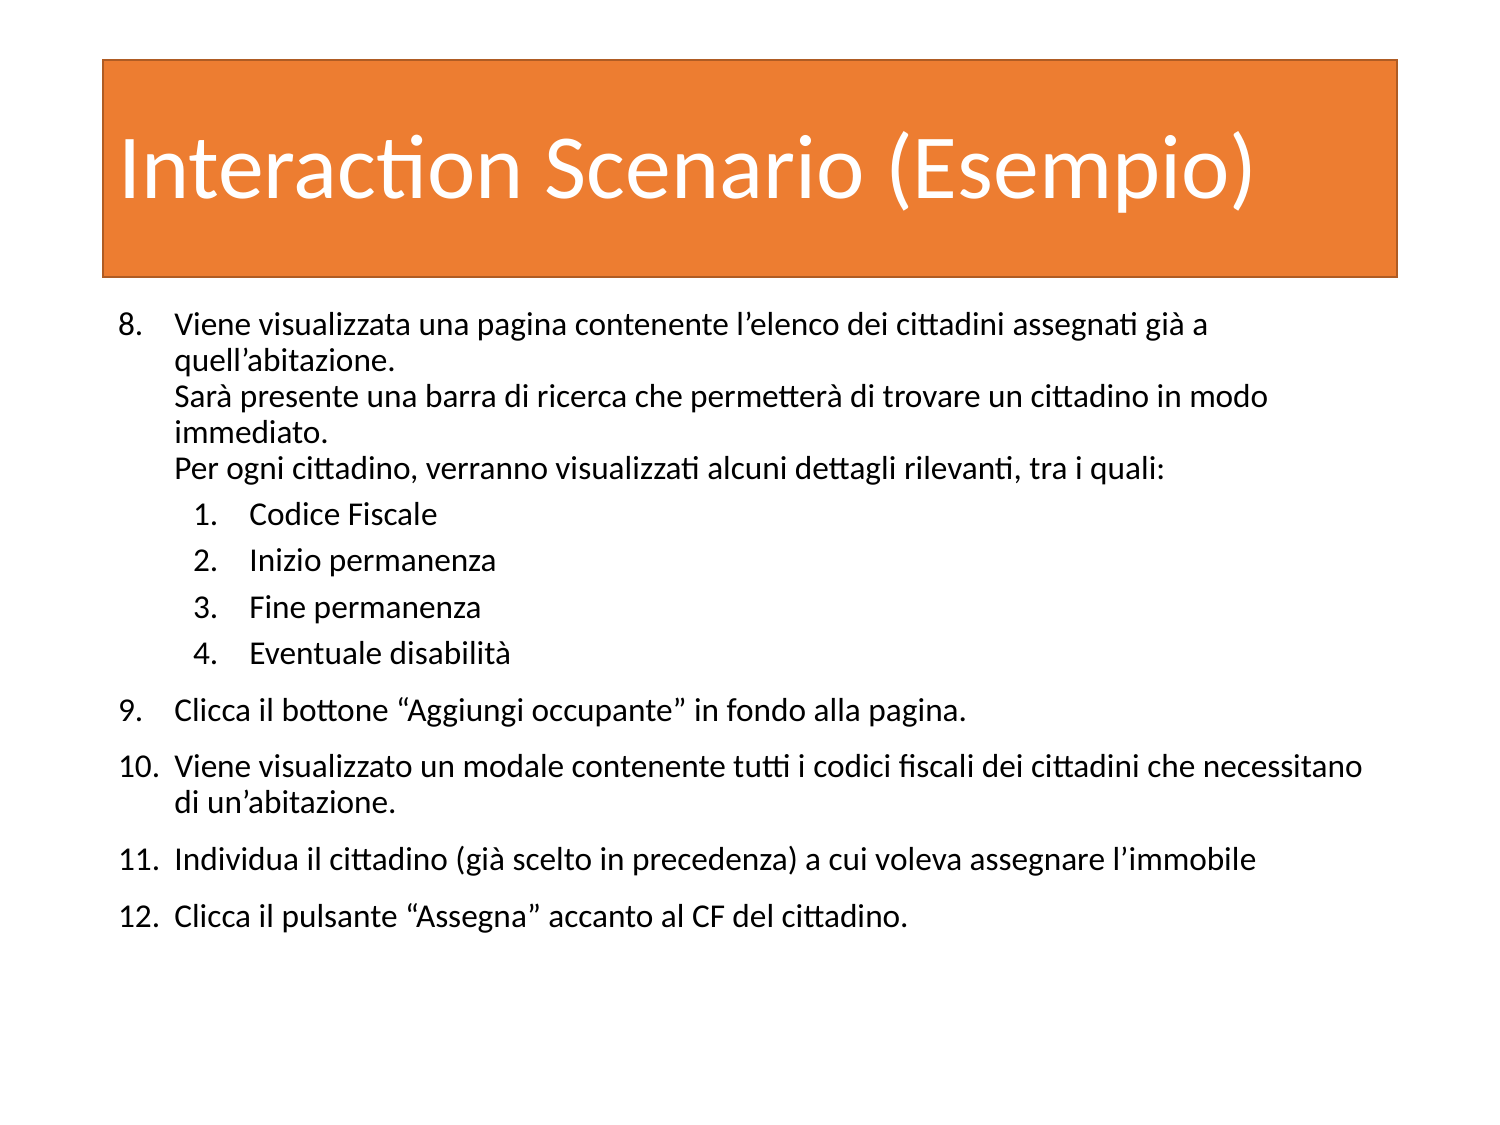

# Interaction Scenario (Esempio)
Viene visualizzata una pagina contenente l’elenco dei cittadini assegnati già a quell’abitazione.
Sarà presente una barra di ricerca che permetterà di trovare un cittadino in modo immediato.
Per ogni cittadino, verranno visualizzati alcuni dettagli rilevanti, tra i quali:
Codice Fiscale
Inizio permanenza
Fine permanenza
Eventuale disabilità
Clicca il bottone “Aggiungi occupante” in fondo alla pagina.
Viene visualizzato un modale contenente tutti i codici fiscali dei cittadini che necessitano di un’abitazione.
Individua il cittadino (già scelto in precedenza) a cui voleva assegnare l’immobile
Clicca il pulsante “Assegna” accanto al CF del cittadino.